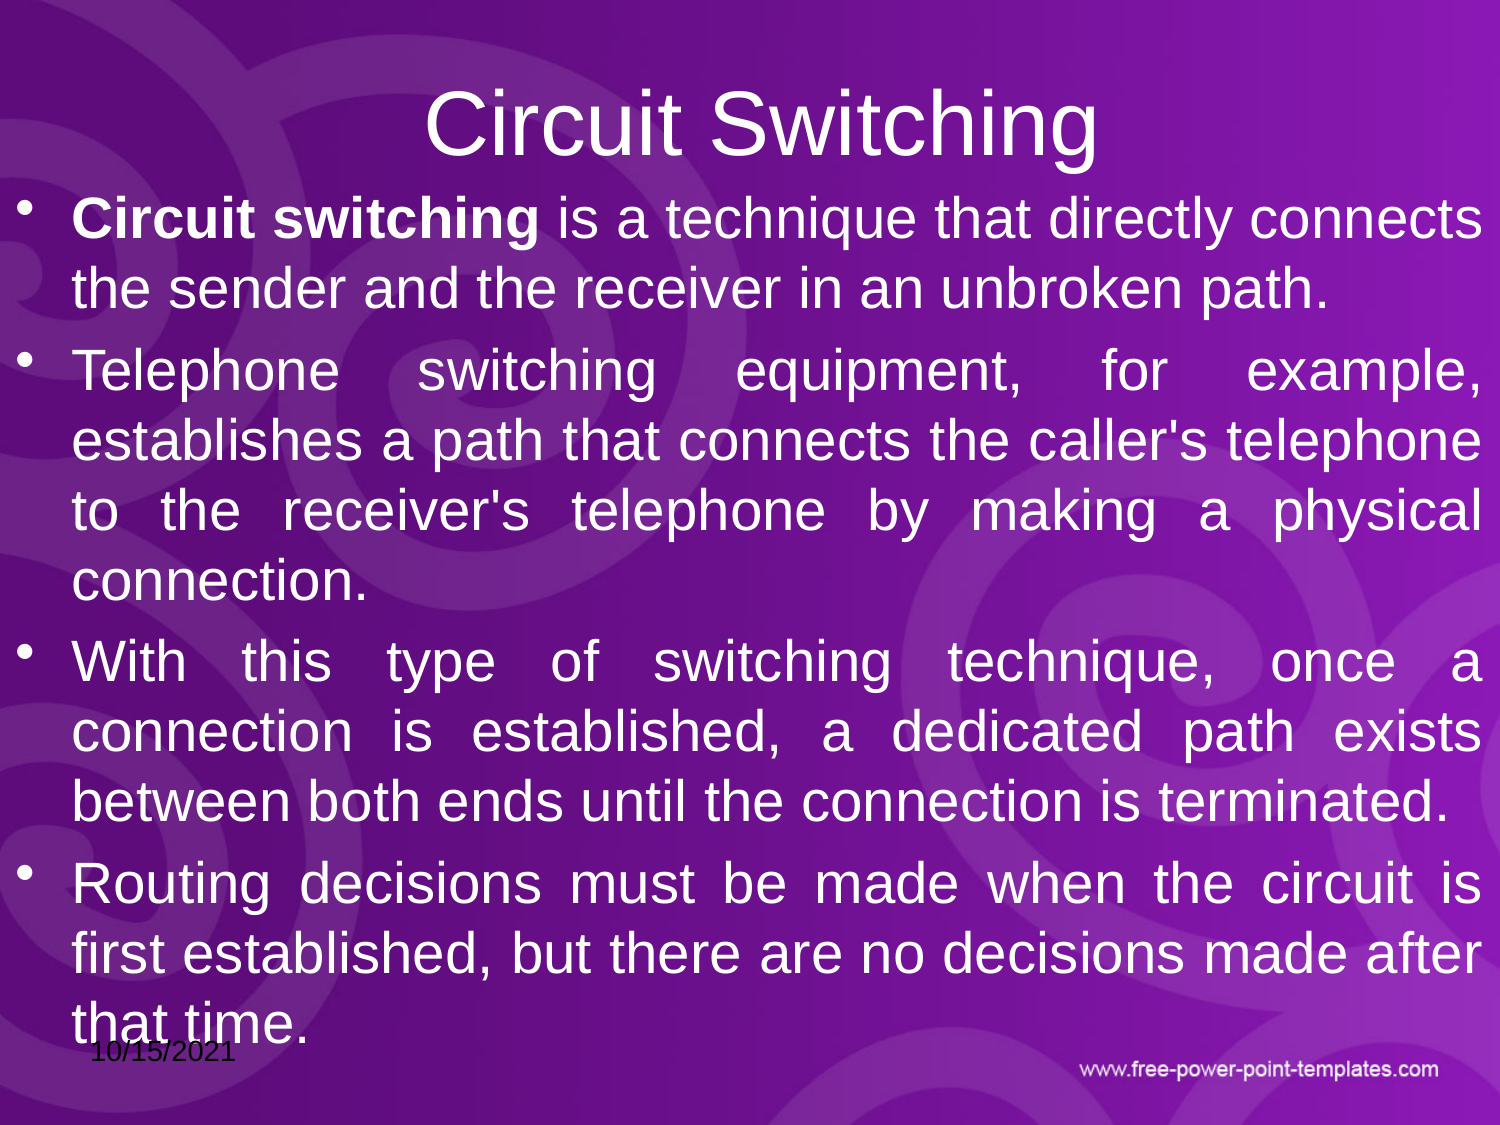

# Circuit Switching
Circuit switching is a technique that directly connects the sender and the receiver in an unbroken path.
Telephone switching equipment, for example, establishes a path that connects the caller's telephone to the receiver's telephone by making a physical connection.
With this type of switching technique, once a connection is established, a dedicated path exists between both ends until the connection is terminated.
Routing decisions must be made when the circuit is first established, but there are no decisions made after that time.

10/15/2021